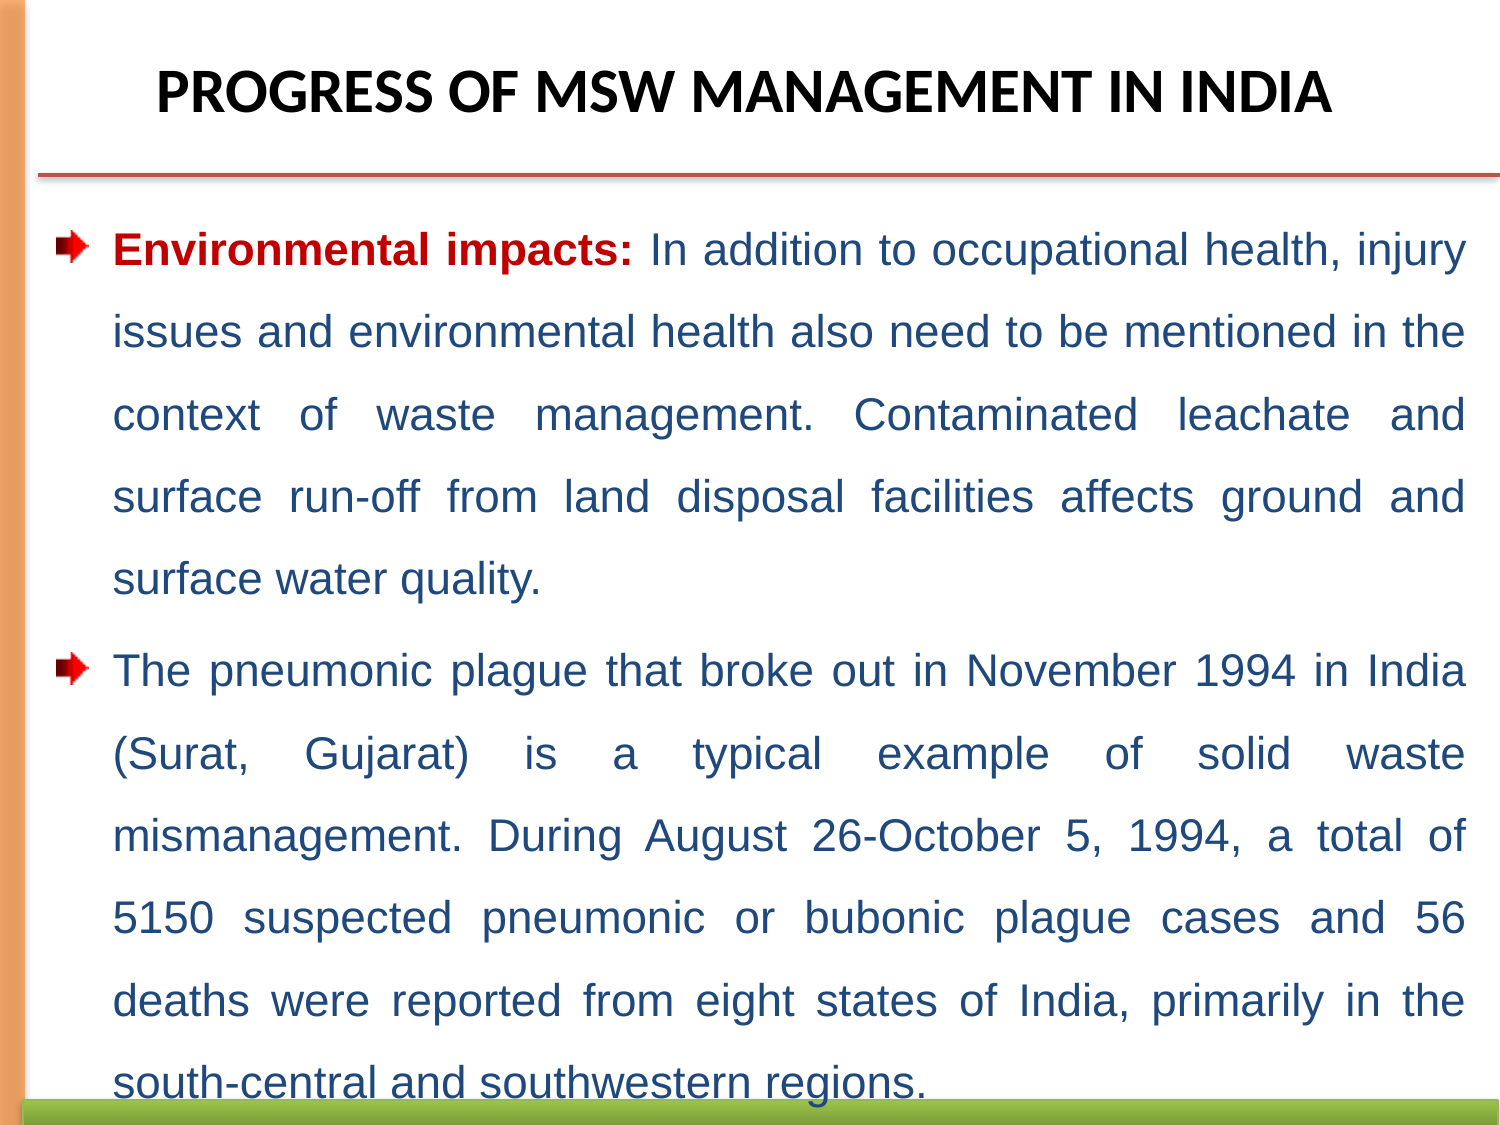

# PROGRESS OF MSW MANAGEMENT IN INDIA
Environmental impacts: In addition to occupational health, injury issues and environmental health also need to be mentioned in the context of waste management. Contaminated leachate and surface run-off from land disposal facilities affects ground and surface water quality.
The pneumonic plague that broke out in November 1994 in India (Surat, Gujarat) is a typical example of solid waste mismanagement. During August 26-October 5, 1994, a total of 5150 suspected pneumonic or bubonic plague cases and 56 deaths were reported from eight states of India, primarily in the south-central and southwestern regions.